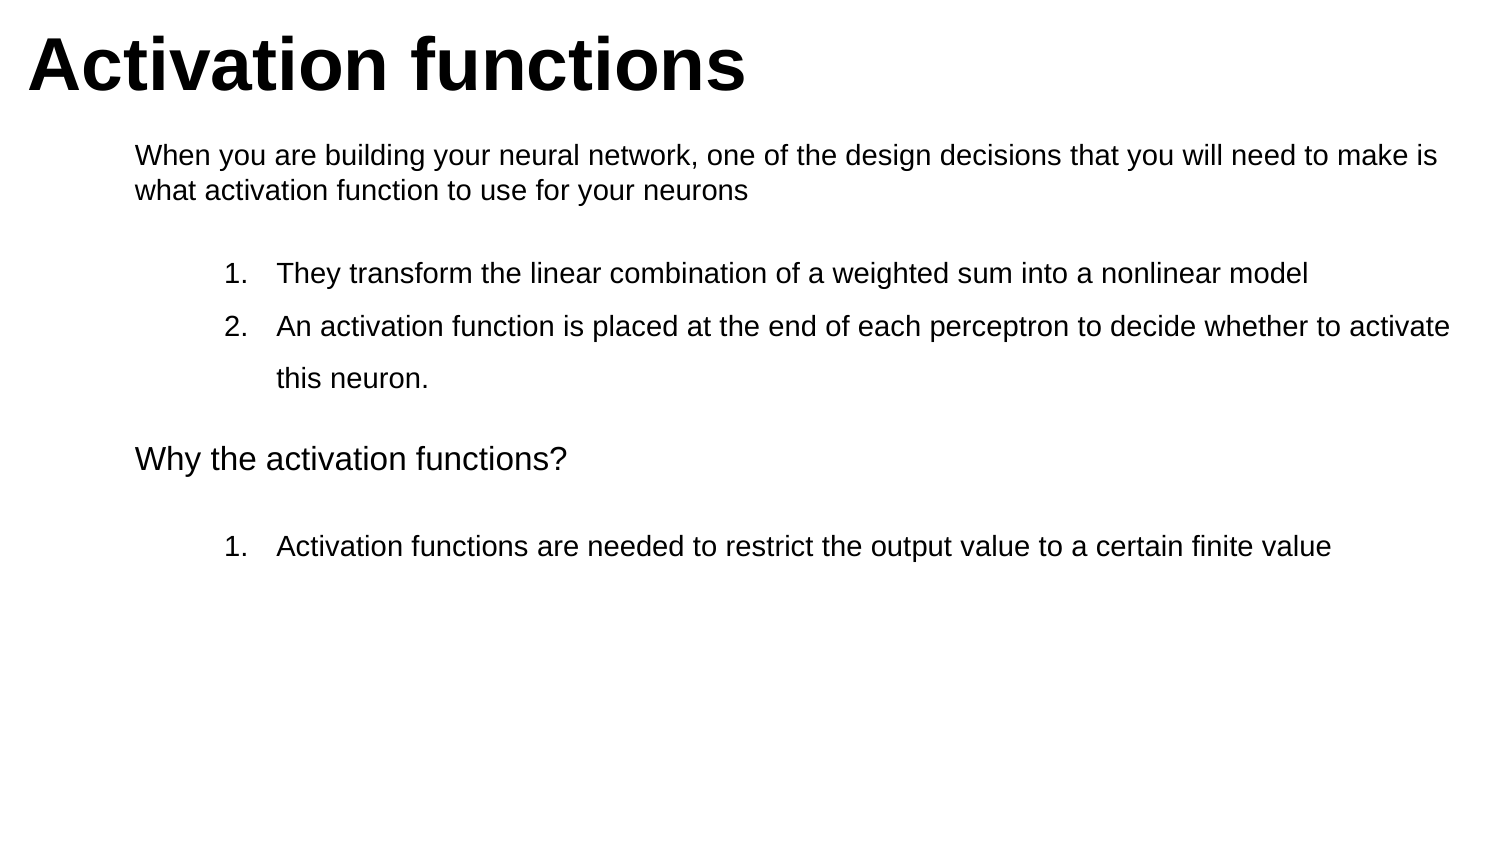

Activation functions
When you are building your neural network, one of the design decisions that you will need to make is what activation function to use for your neurons
They transform the linear combination of a weighted sum into a nonlinear model
An activation function is placed at the end of each perceptron to decide whether to activate this neuron.
Why the activation functions?
Activation functions are needed to restrict the output value to a certain finite value